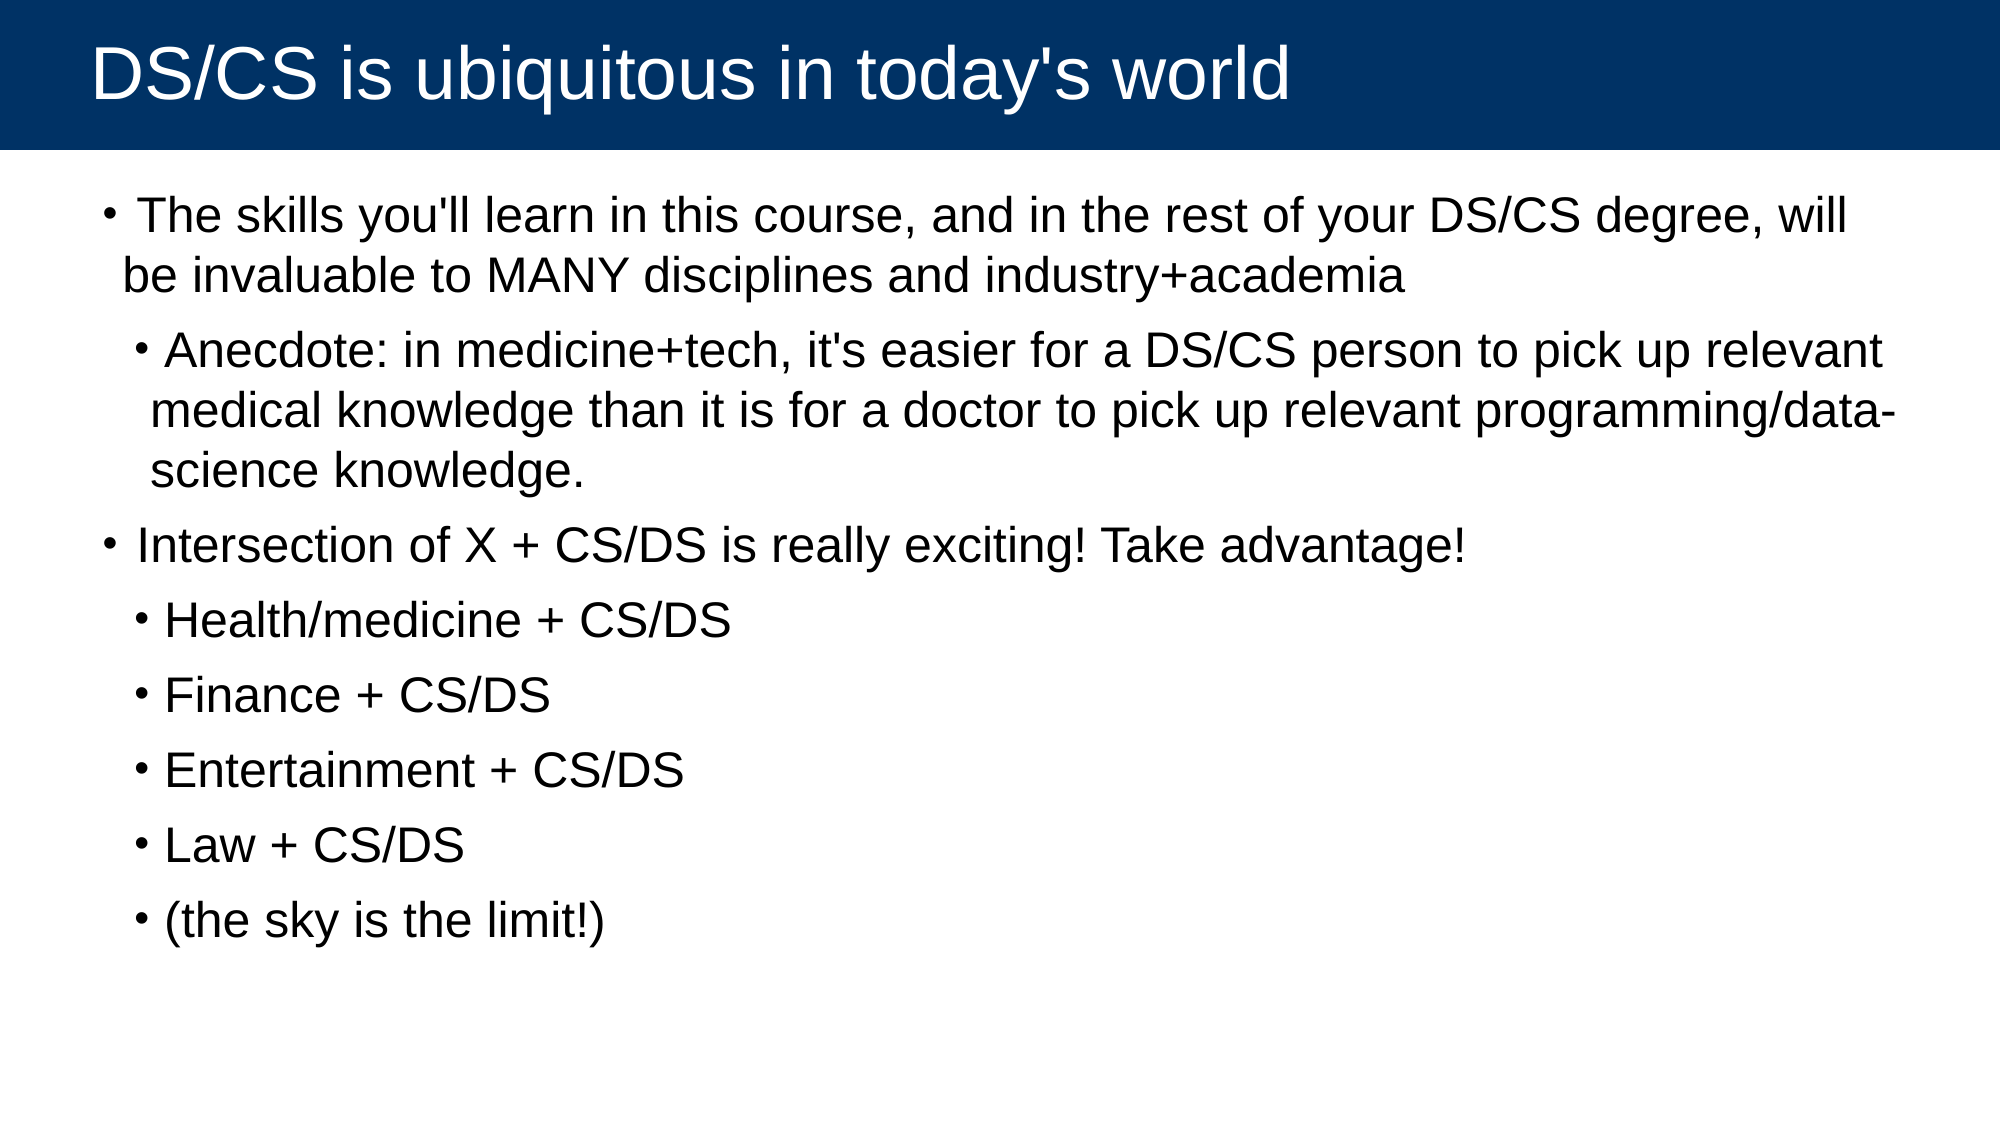

# DS/CS is ubiquitous in today's world
 The skills you'll learn in this course, and in the rest of your DS/CS degree, will be invaluable to MANY disciplines and industry+academia
 Anecdote: in medicine+tech, it's easier for a DS/CS person to pick up relevant medical knowledge than it is for a doctor to pick up relevant programming/data-science knowledge.
 Intersection of X + CS/DS is really exciting! Take advantage!
 Health/medicine + CS/DS
 Finance + CS/DS
 Entertainment + CS/DS
 Law + CS/DS
 (the sky is the limit!)